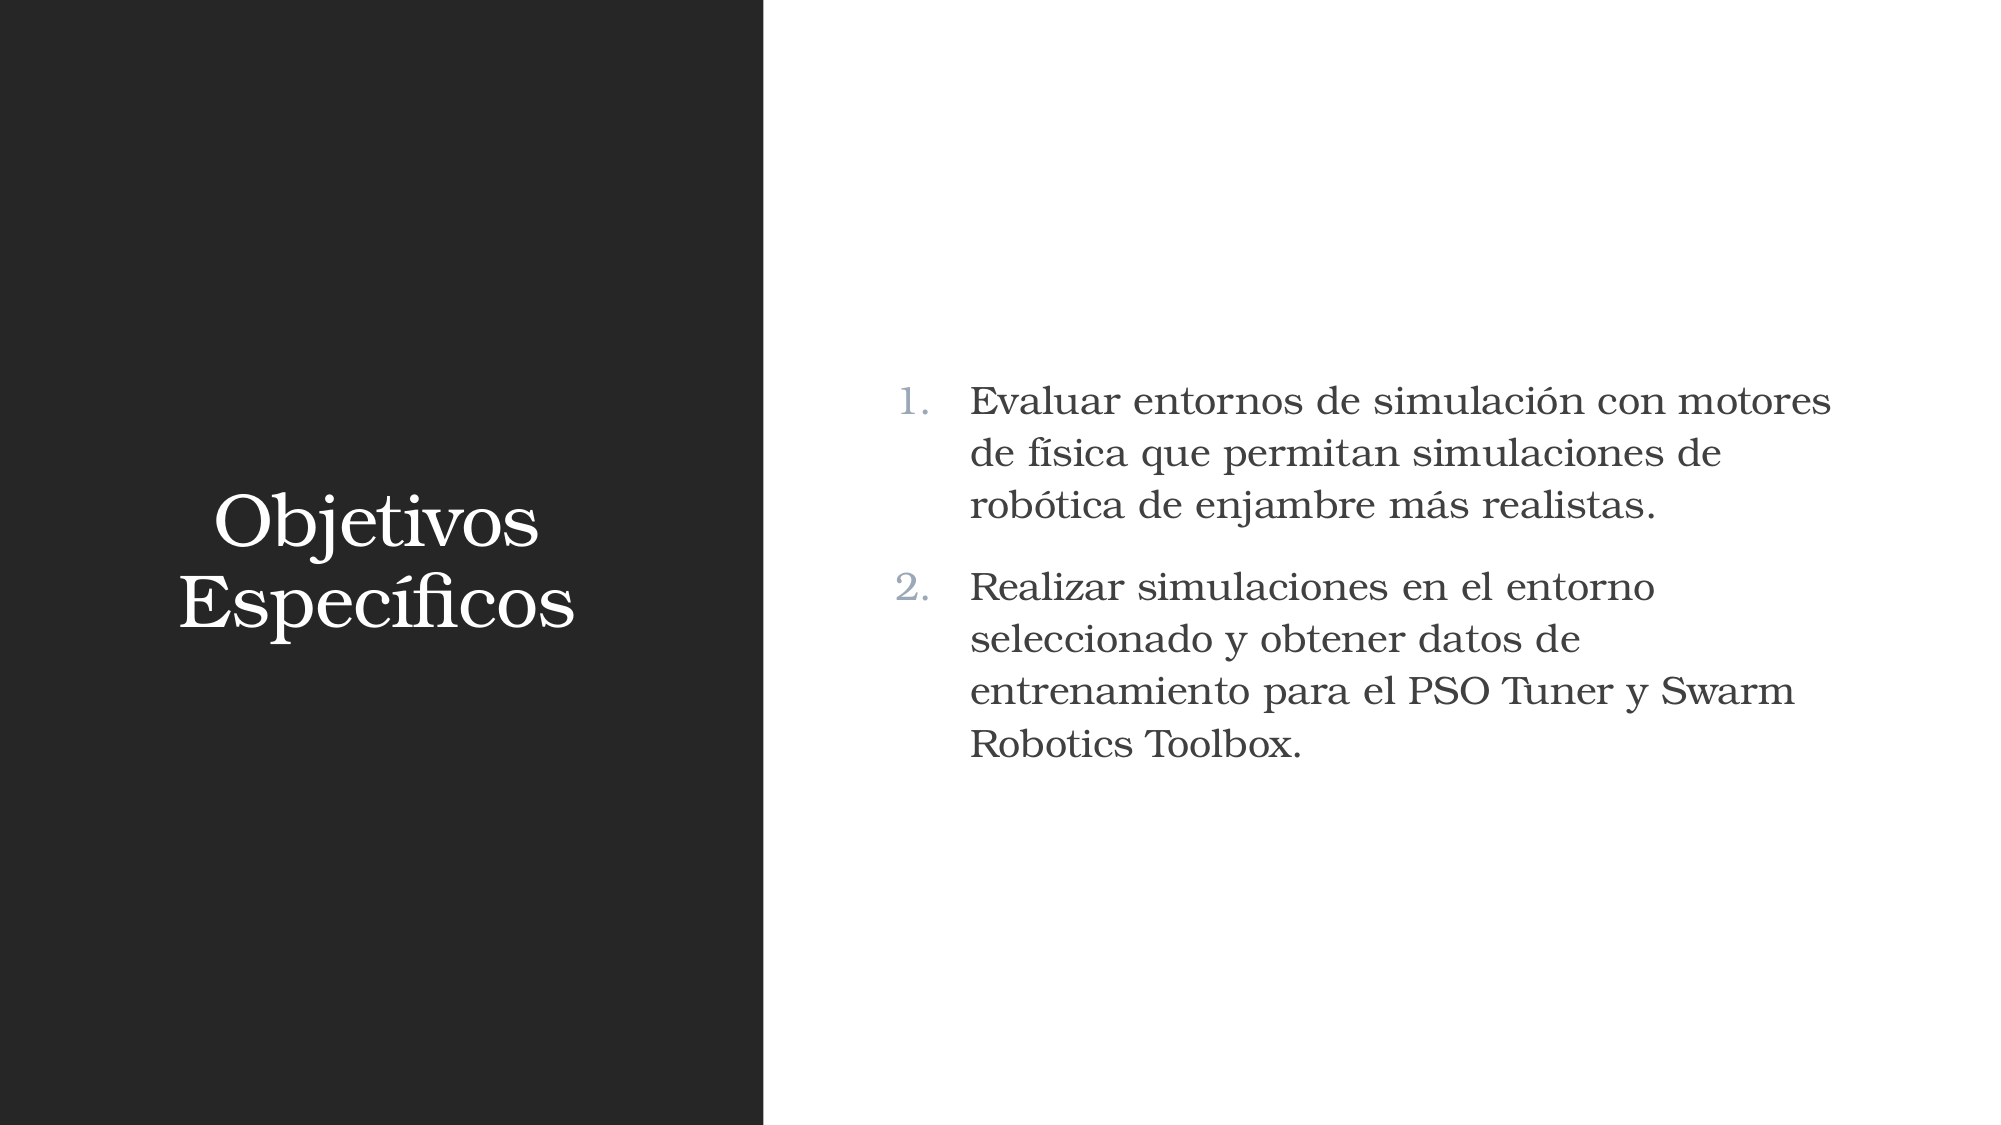

Evaluar entornos de simulación con motores de física que permitan simulaciones de robótica de enjambre más realistas.
Realizar simulaciones en el entorno seleccionado y obtener datos de entrenamiento para el PSO Tuner y Swarm Robotics Toolbox.
# Objetivos Específicos